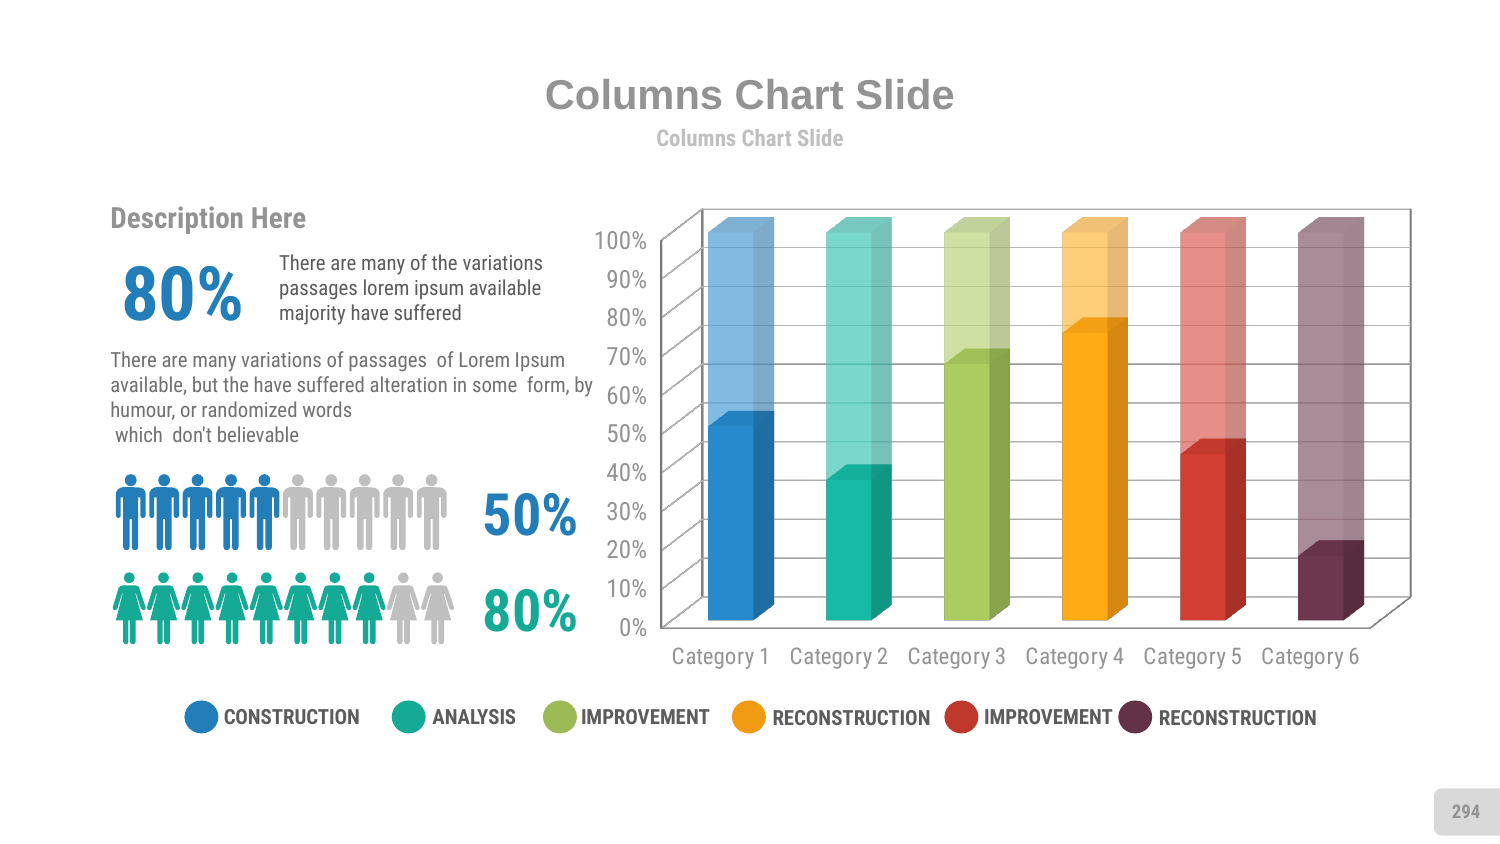

# Columns Chart Slide
Columns Chart Slide
Description Here

[unsupported chart]

80%
There are many of the variations passages lorem ipsum available majority have suffered
There are many variations of passages  of Lorem Ipsum available, but the have suffered alteration in some  form, by humour, or randomized words
 which  don't believable

50%

80%

CONSTRUCTION

ANALYSIS

IMPROVEMENT

RECONSTRUCTION
RECONSTRUCTION

IMPROVEMENT
294